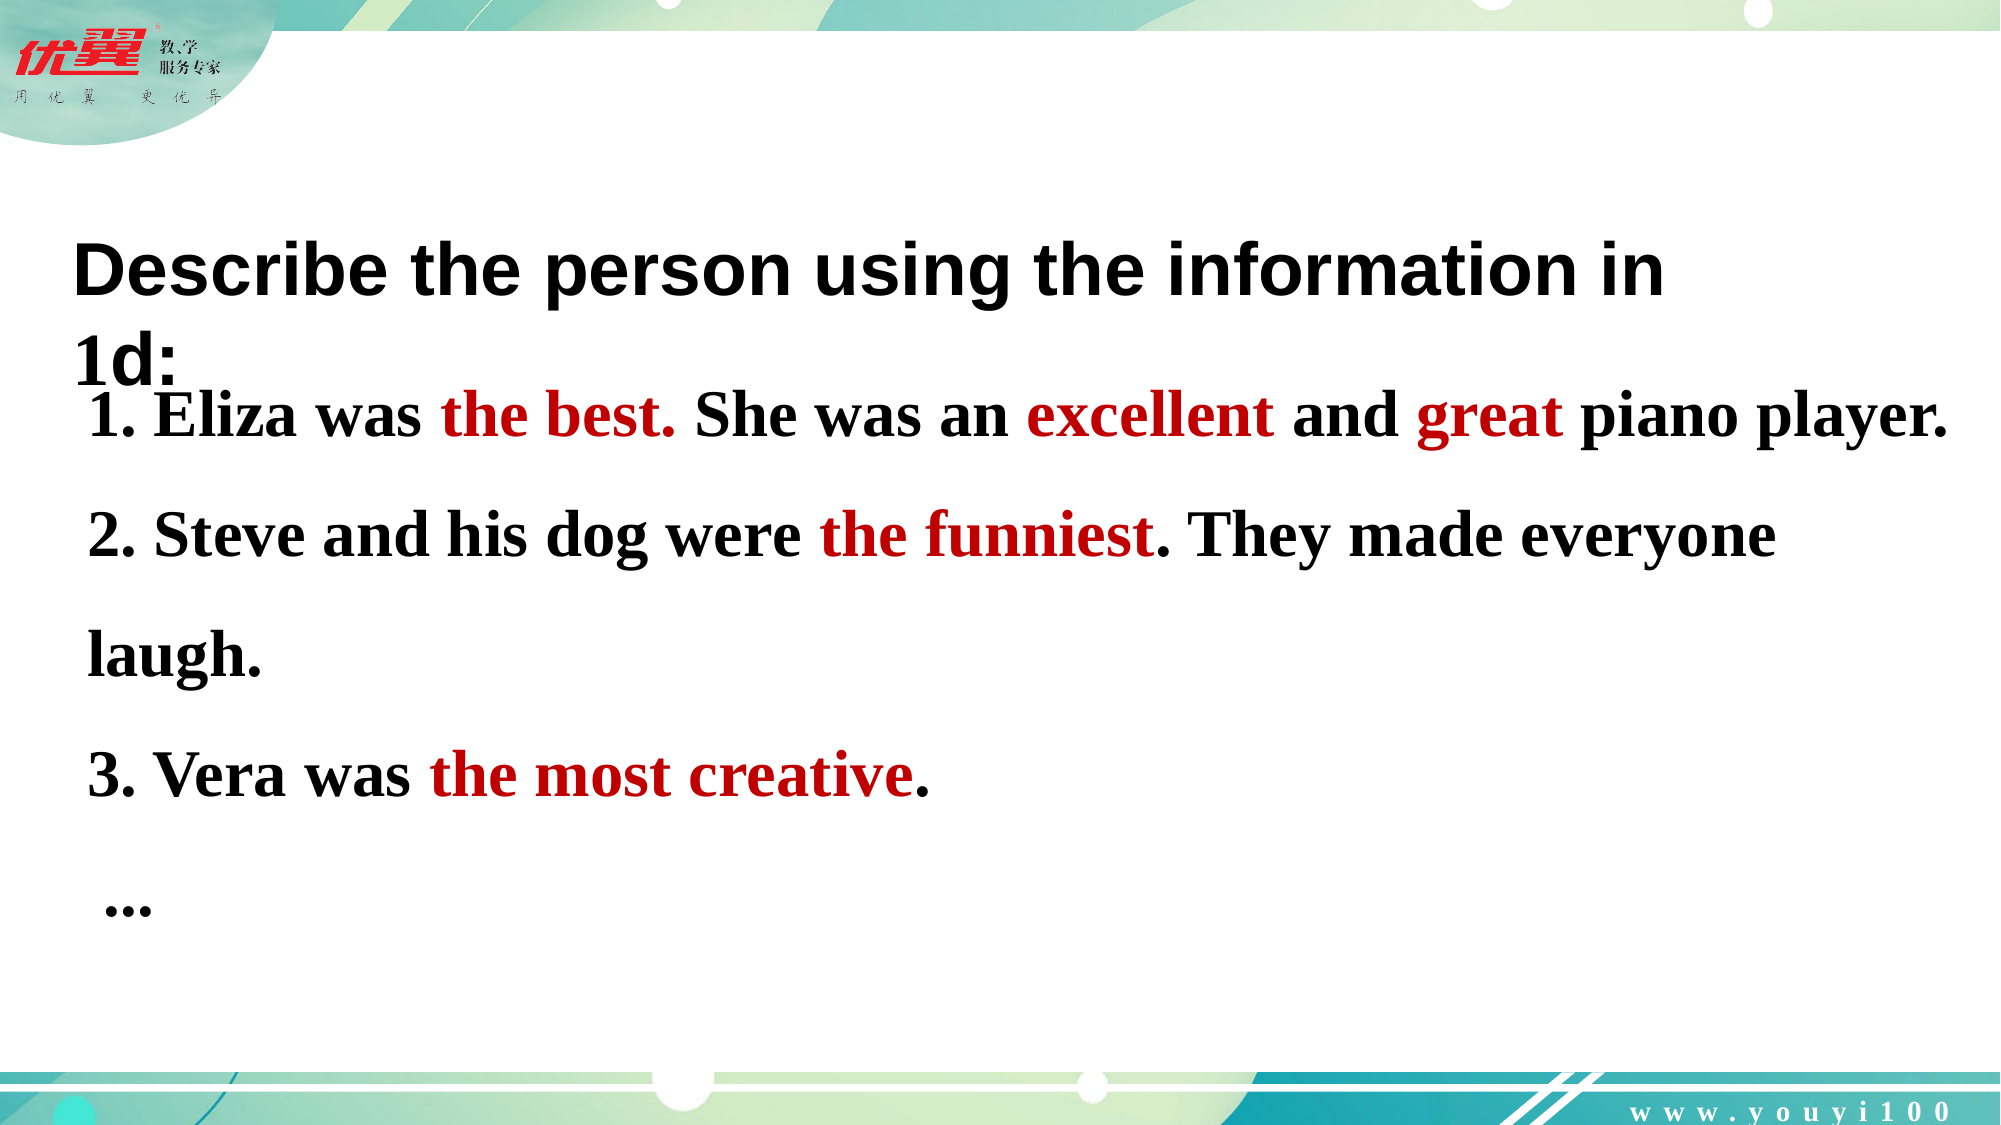

Describe the person using the information in 1d:
1. Eliza was the best. She was an excellent and great piano player.
2. Steve and his dog were the funniest. They made everyone laugh.
3. Vera was the most creative.
 ...